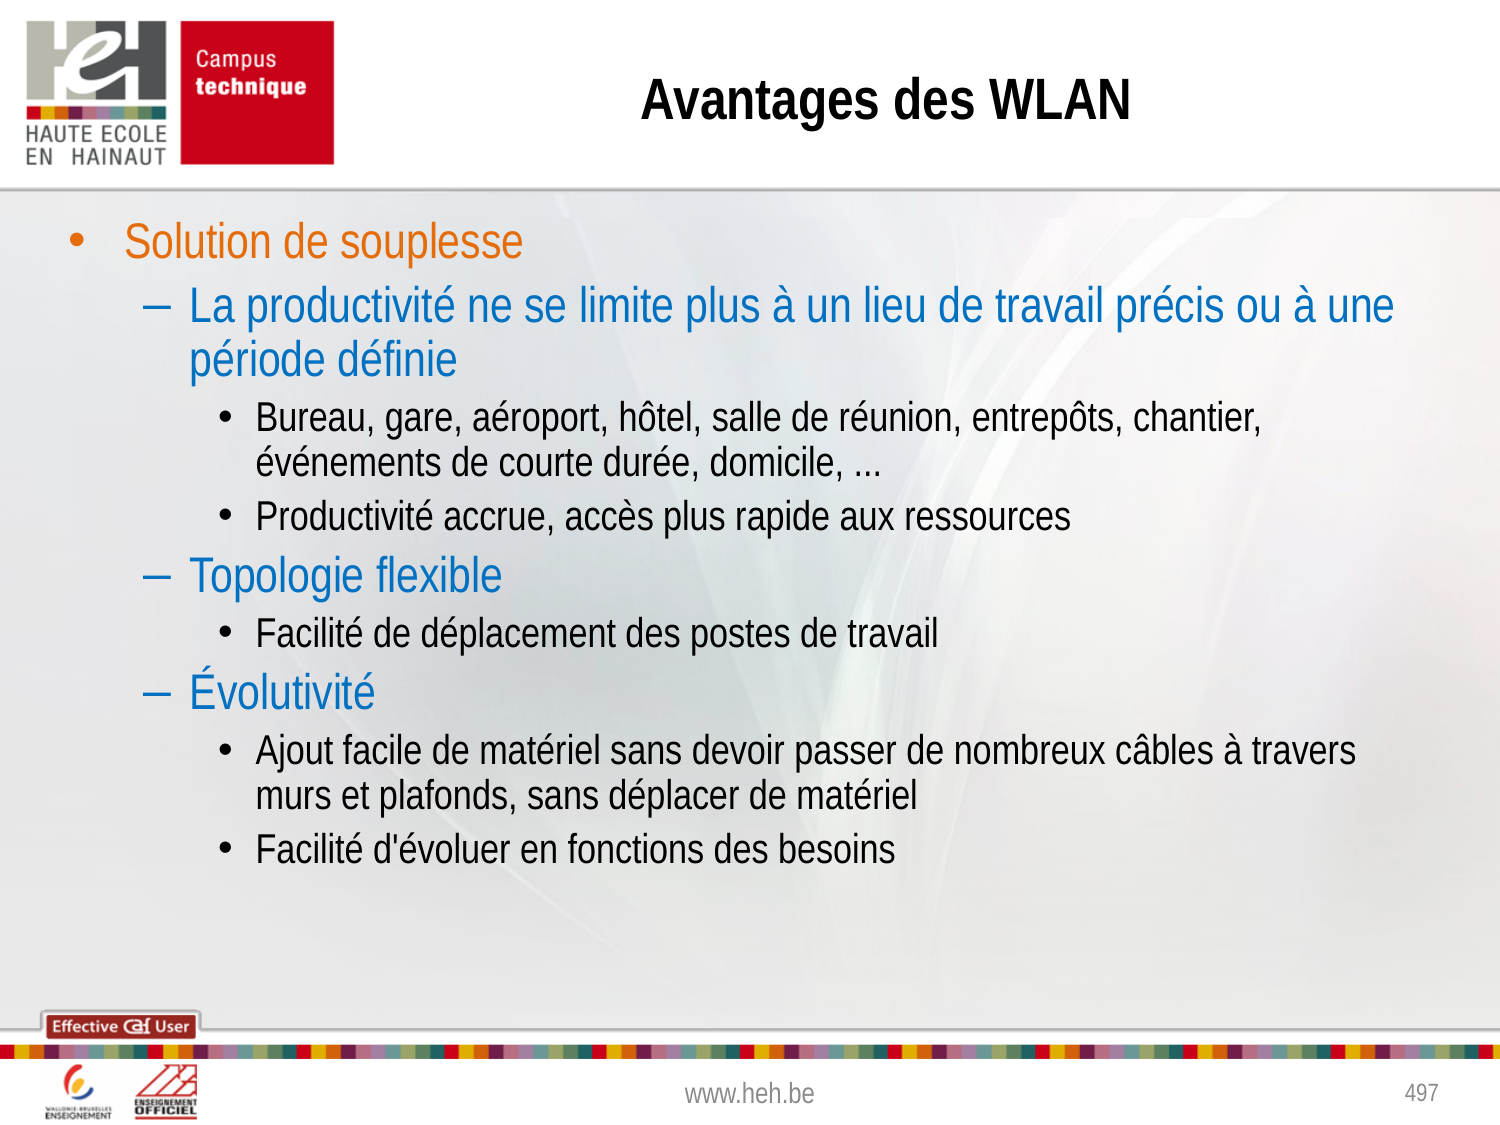

# Avantages des WLAN
Solution de souplesse
La productivité ne se limite plus à un lieu de travail précis ou à une période définie
Bureau, gare, aéroport, hôtel, salle de réunion, entrepôts, chantier, événements de courte durée, domicile, ...
Productivité accrue, accès plus rapide aux ressources
Topologie flexible
Facilité de déplacement des postes de travail
Évolutivité
Ajout facile de matériel sans devoir passer de nombreux câbles à travers murs et plafonds, sans déplacer de matériel
Facilité d'évoluer en fonctions des besoins
www.heh.be
497